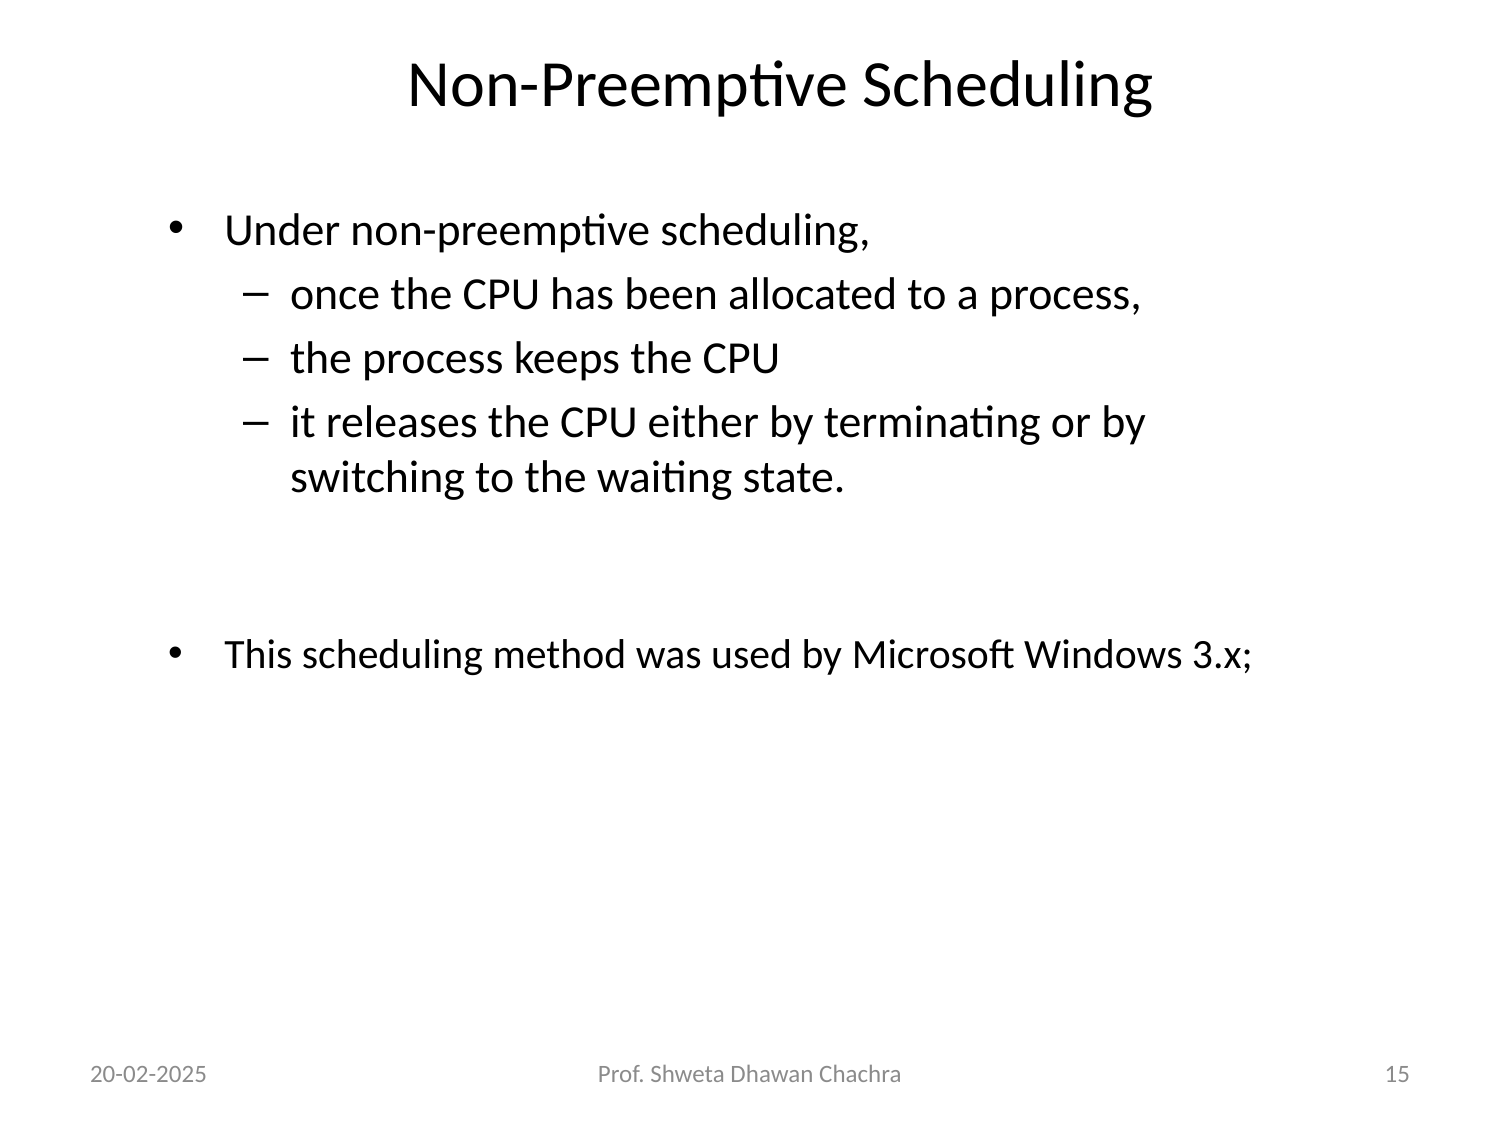

# Non-Preemptive Scheduling
Under non-preemptive scheduling,
once the CPU has been allocated to a process,
the process keeps the CPU
it releases the CPU either by terminating or by switching to the waiting state.

This scheduling method was used by Microsoft Windows 3.x;
20-02-2025
Prof. Shweta Dhawan Chachra
15